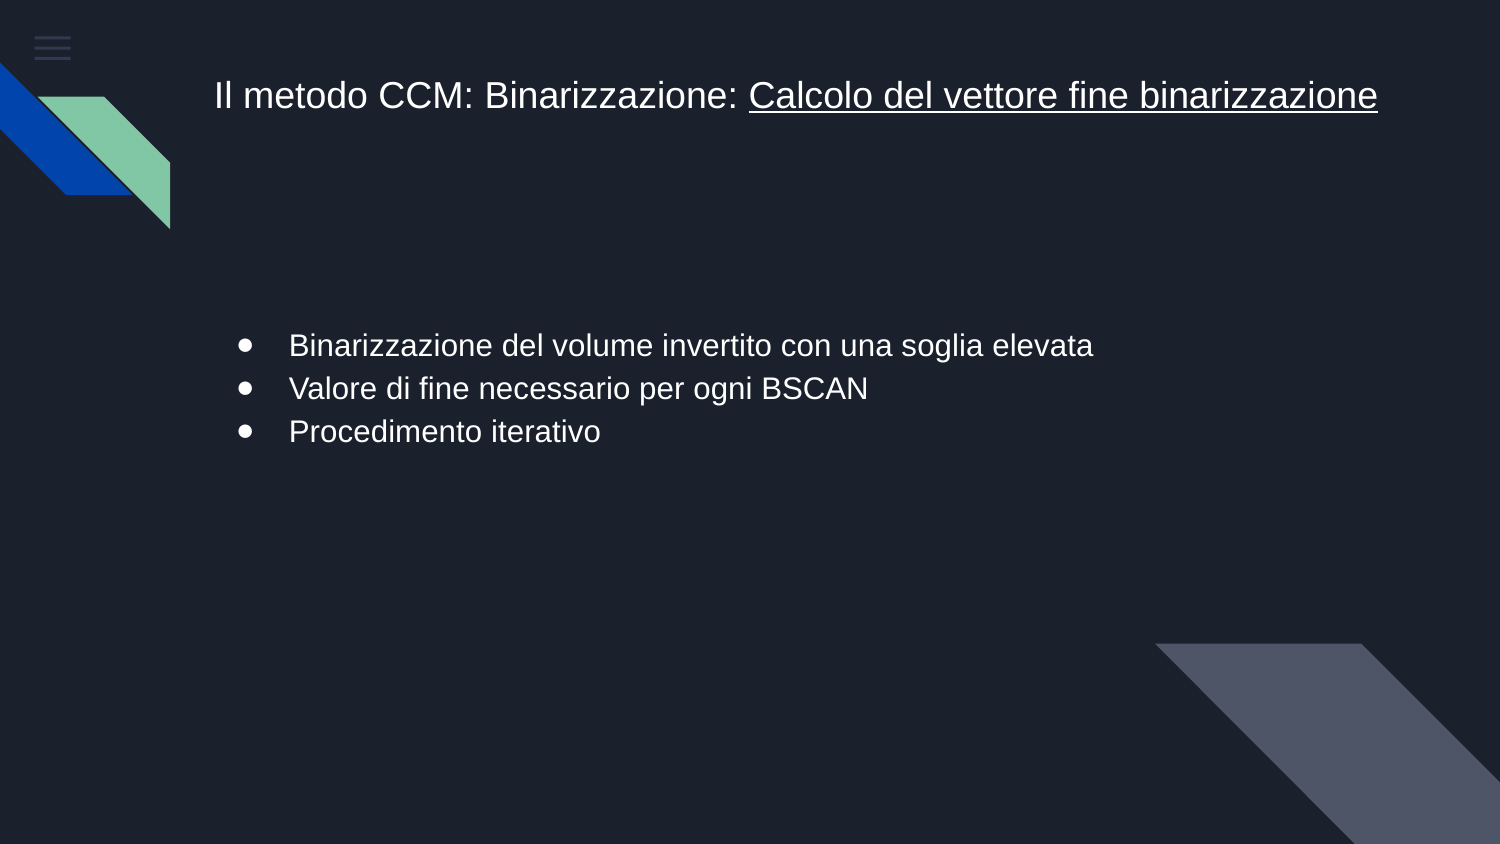

# Il metodo CCM: Binarizzazione: Calcolo del vettore fine binarizzazione
Binarizzazione del volume invertito con una soglia elevata
Valore di fine necessario per ogni BSCAN
Procedimento iterativo